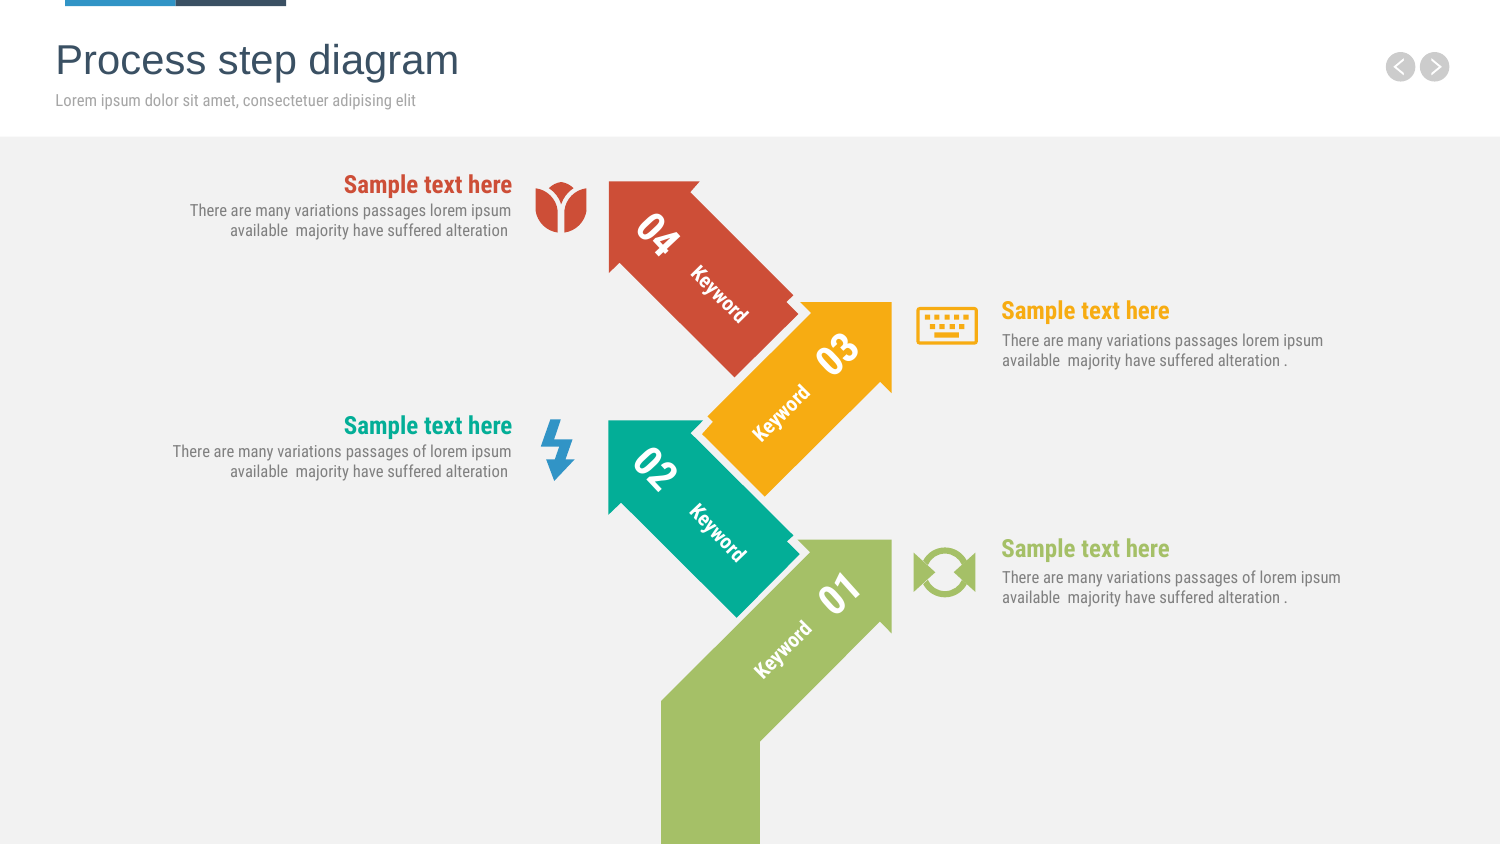

# Process step diagram
Lorem ipsum dolor sit amet, consectetuer adipising elit
Sample text here
There are many variations passages lorem ipsum available  majority have suffered alteration

04
Keyword
Sample text here
There are many variations passages lorem ipsum available  majority have suffered alteration .

03
Keyword
Sample text here
There are many variations passages of lorem ipsum available  majority have suffered alteration

02
Keyword
Sample text here
There are many variations passages of lorem ipsum available  majority have suffered alteration .

01
Keyword